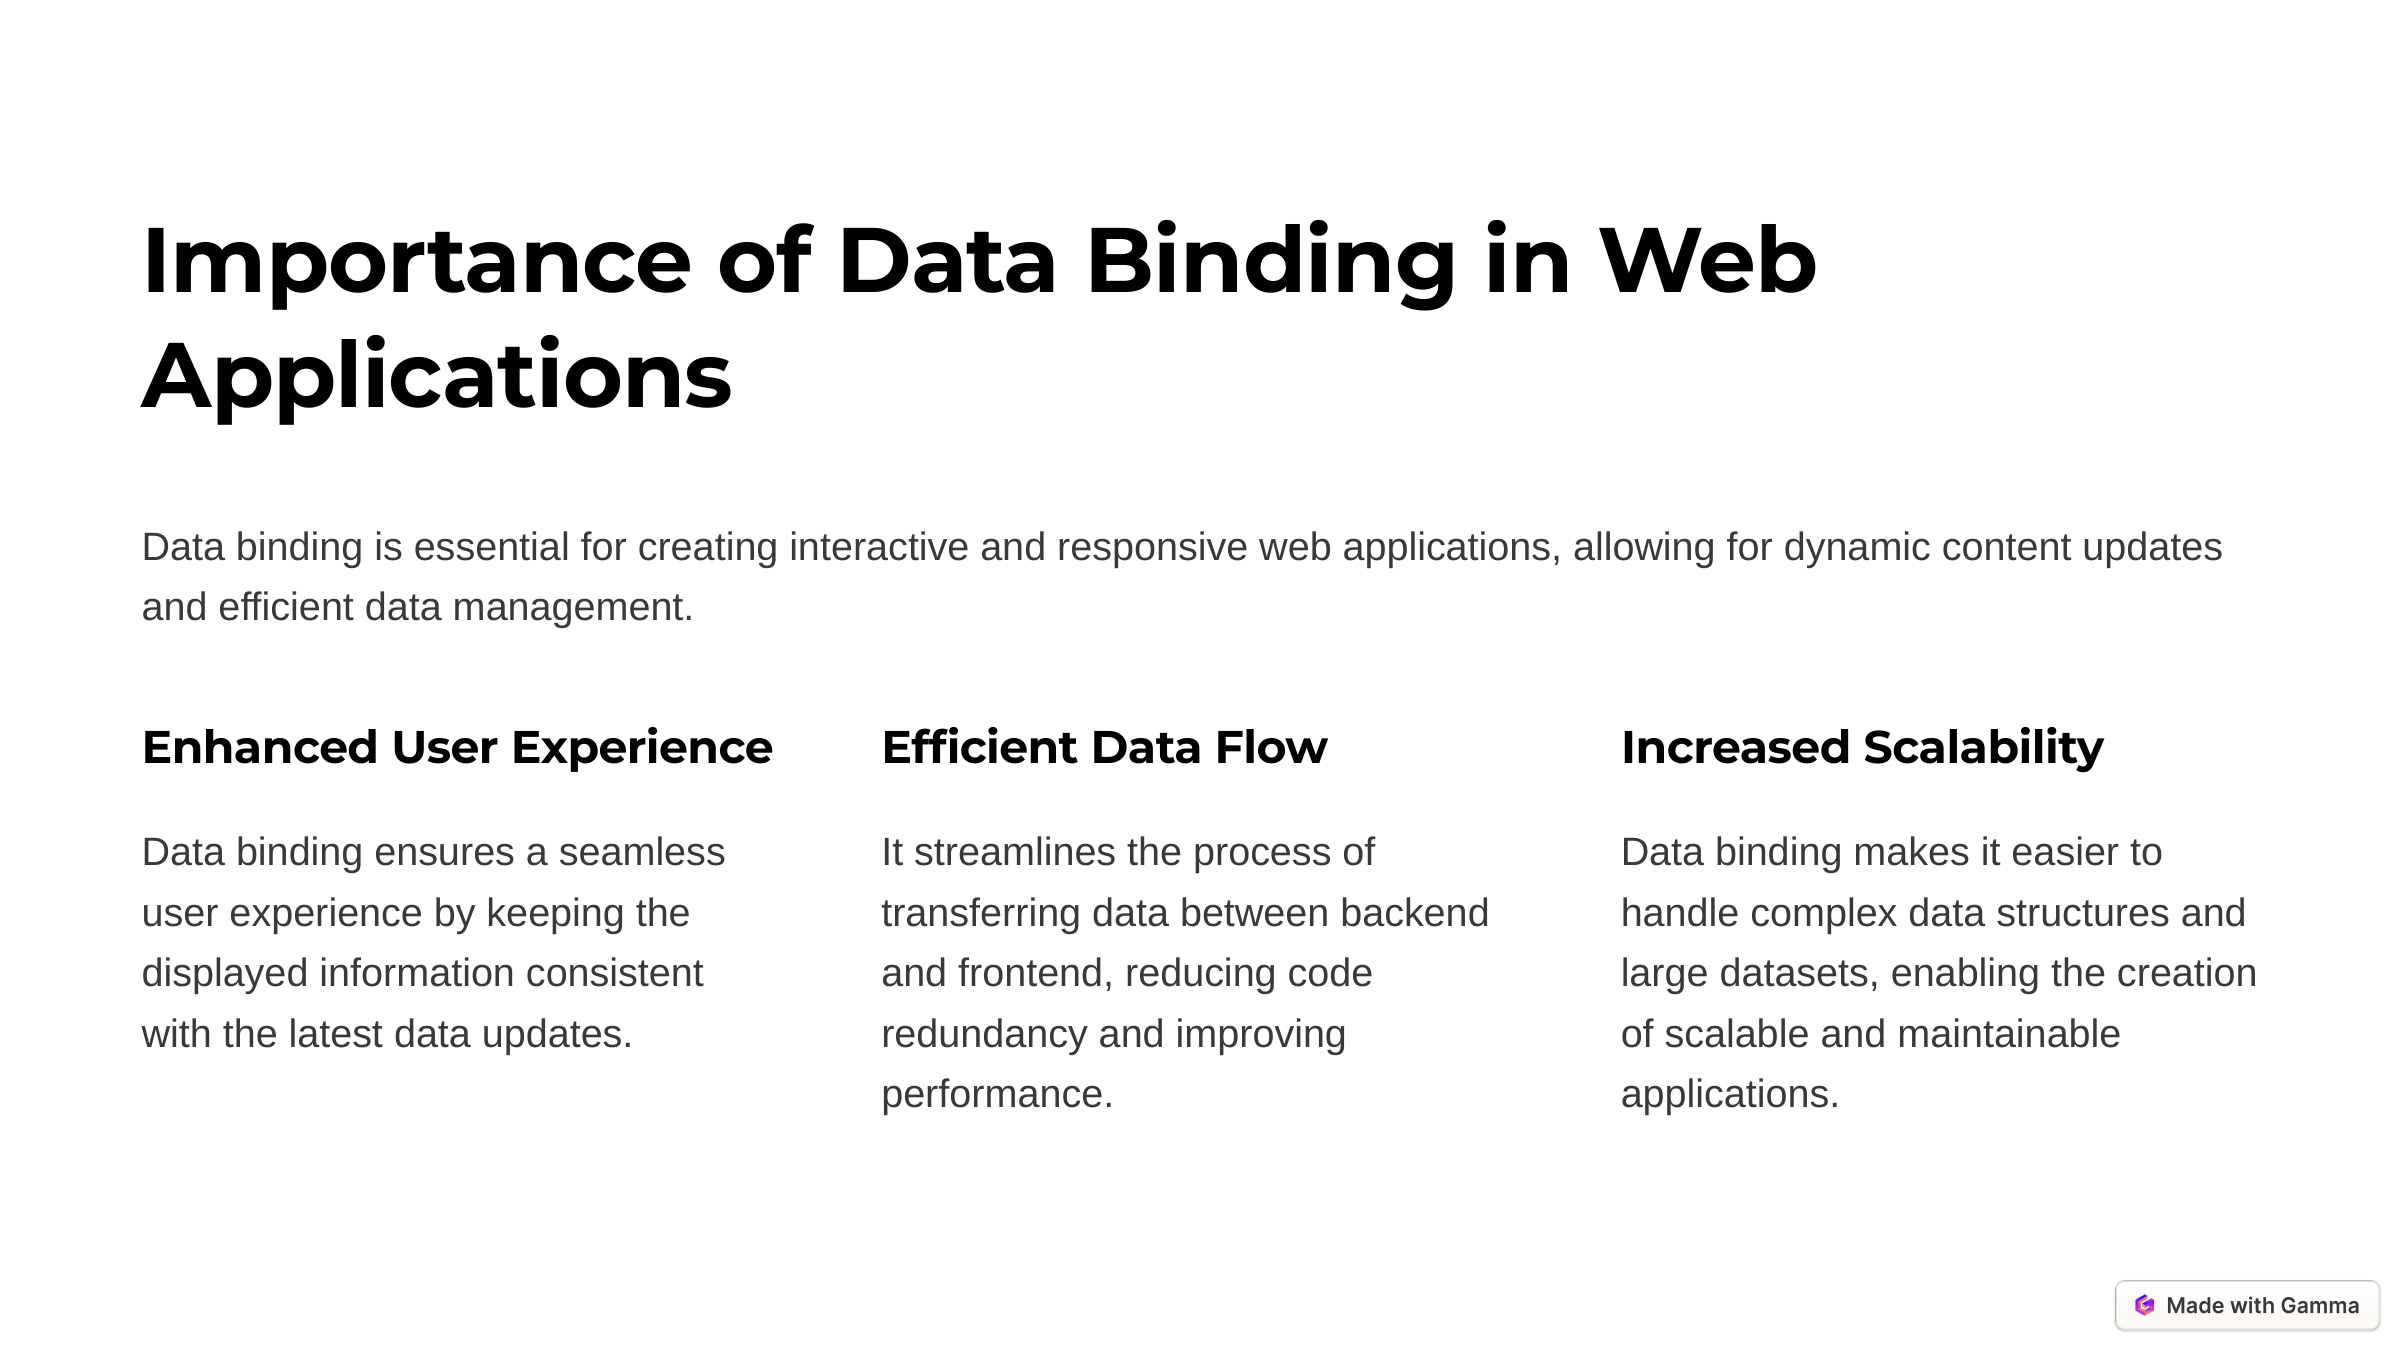

Importance of Data Binding in Web Applications
Data binding is essential for creating interactive and responsive web applications, allowing for dynamic content updates and efficient data management.
Enhanced User Experience
Efficient Data Flow
Increased Scalability
Data binding ensures a seamless user experience by keeping the displayed information consistent with the latest data updates.
It streamlines the process of transferring data between backend and frontend, reducing code redundancy and improving performance.
Data binding makes it easier to handle complex data structures and large datasets, enabling the creation of scalable and maintainable applications.